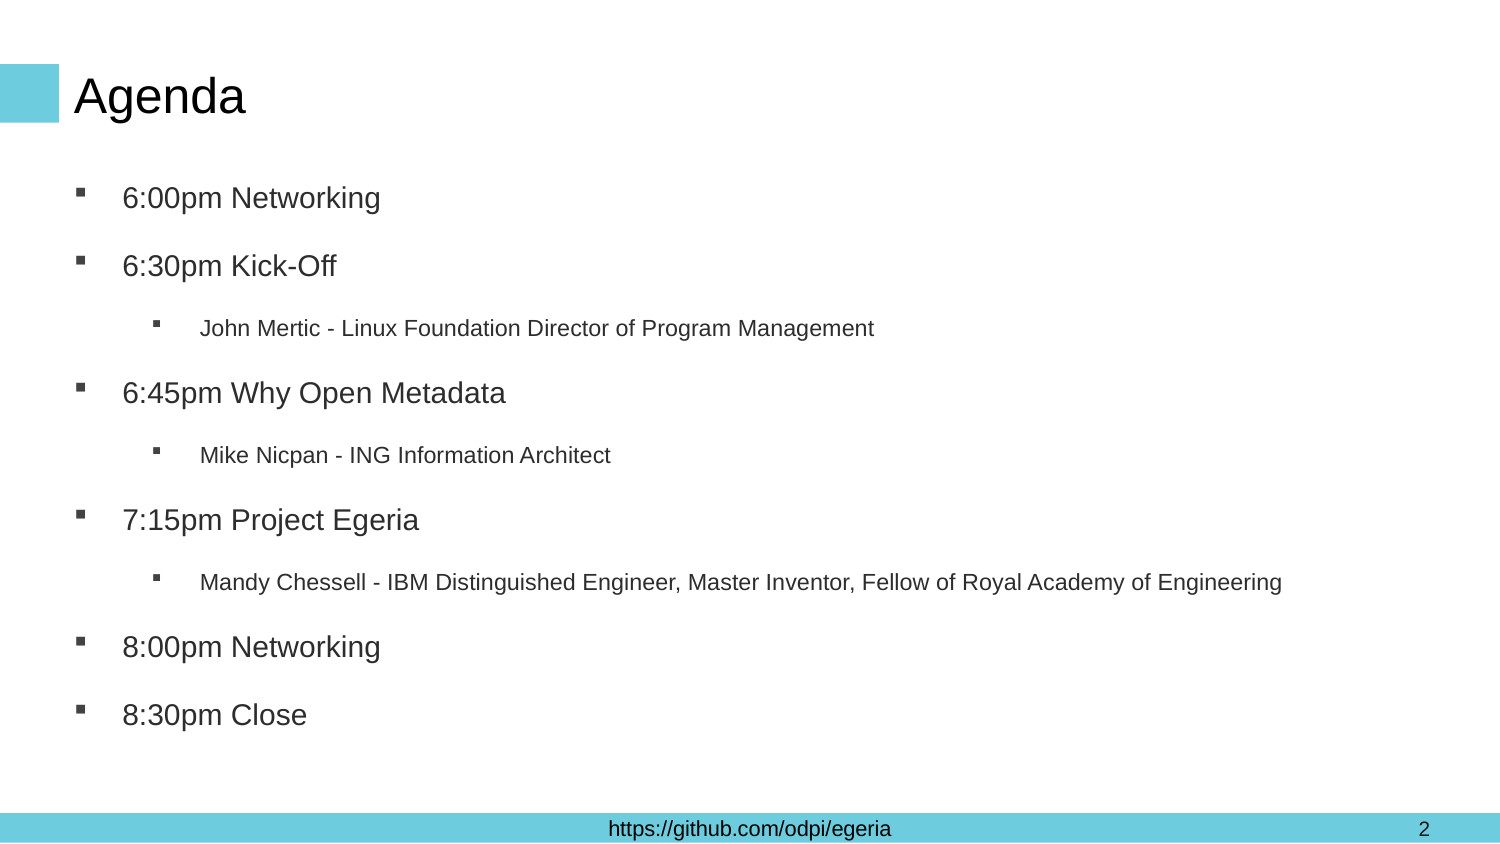

# Agenda
6:00pm Networking
6:30pm Kick-Off
John Mertic - Linux Foundation Director of Program Management
6:45pm Why Open Metadata
Mike Nicpan - ING Information Architect
7:15pm Project Egeria
Mandy Chessell - IBM Distinguished Engineer, Master Inventor, Fellow of Royal Academy of Engineering
8:00pm Networking
8:30pm Close
2